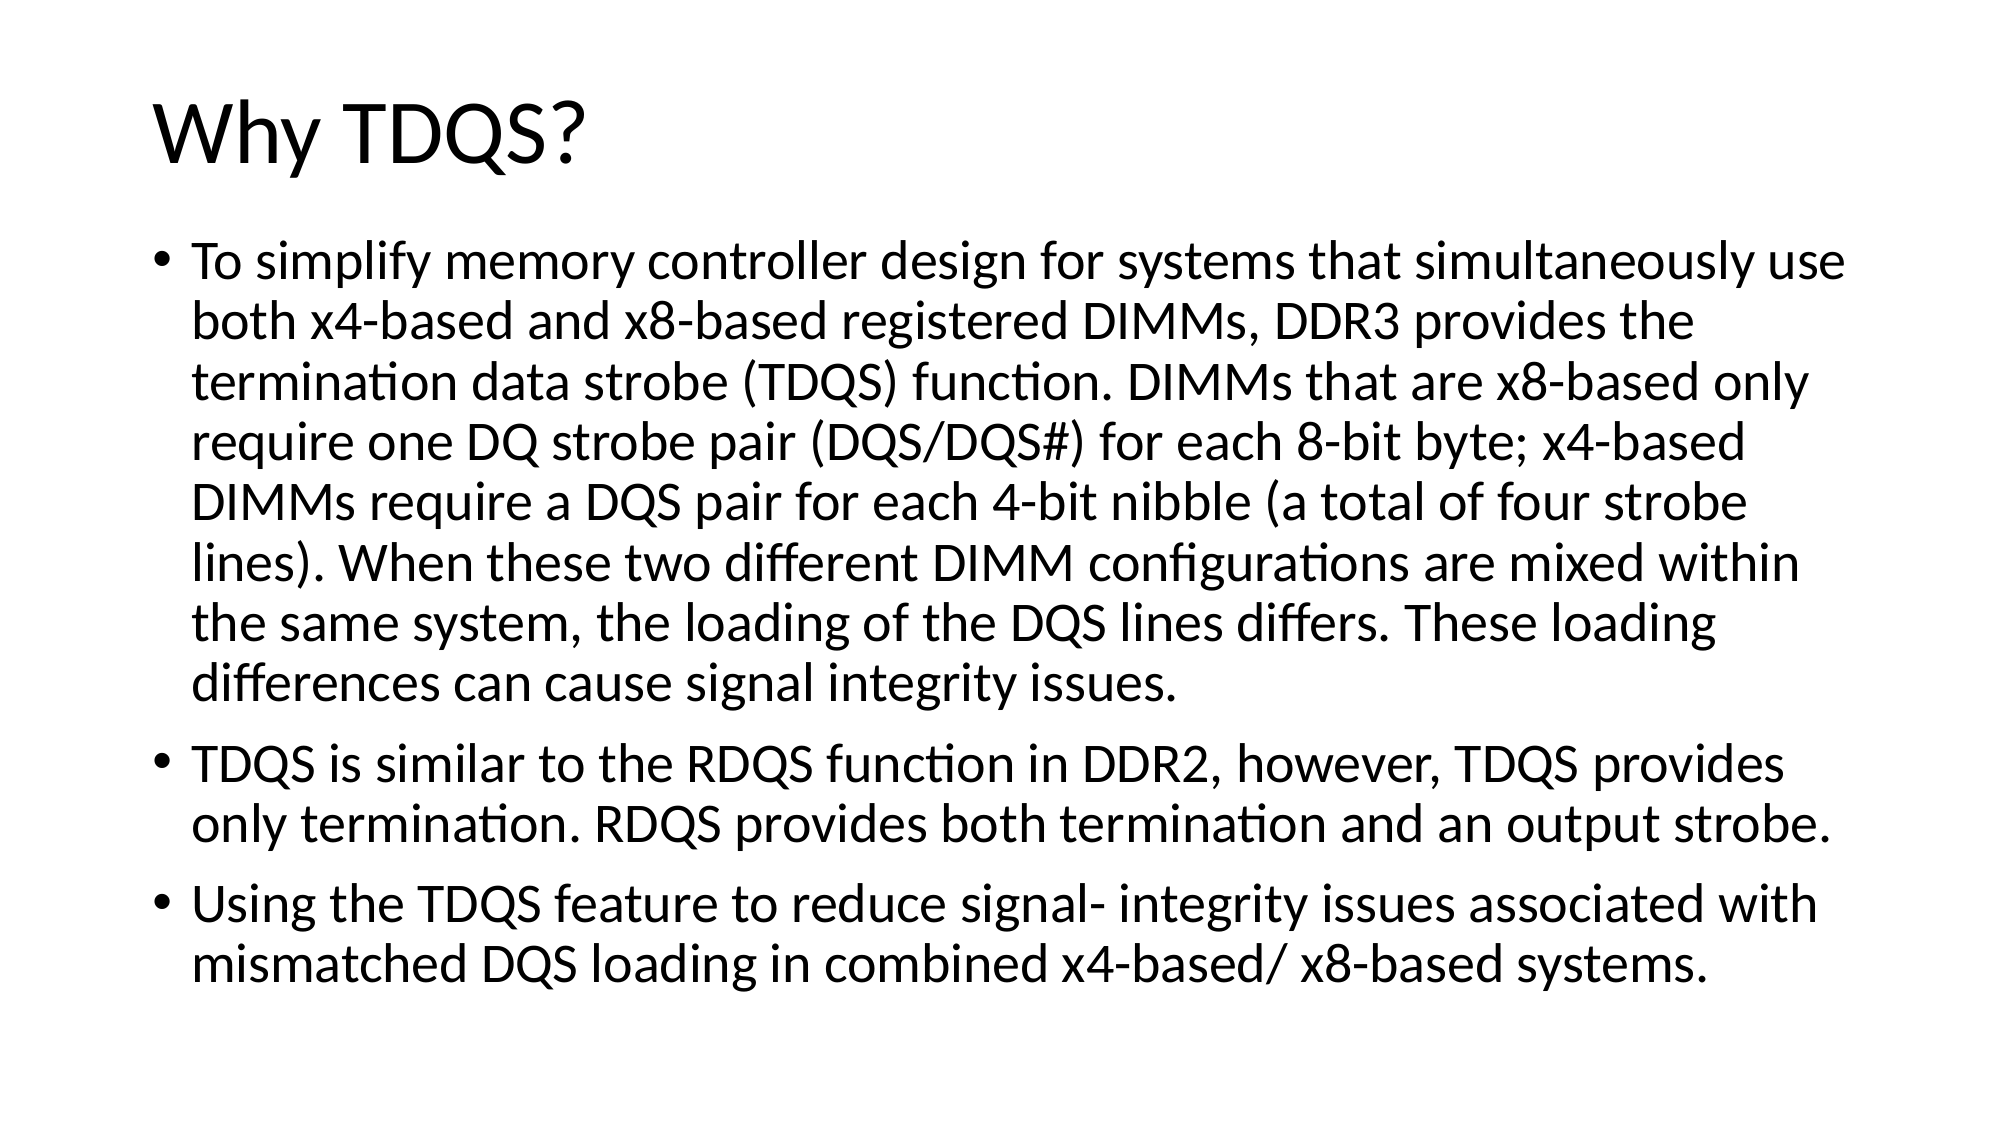

# Why TDQS?
To simplify memory controller design for systems that simultaneously use both x4-based and x8-based registered DIMMs, DDR3 provides the termination data strobe (TDQS) function. DIMMs that are x8-based only require one DQ strobe pair (DQS/DQS#) for each 8-bit byte; x4-based DIMMs require a DQS pair for each 4-bit nibble (a total of four strobe lines). When these two different DIMM configurations are mixed within the same system, the loading of the DQS lines differs. These loading differences can cause signal integrity issues.
TDQS is similar to the RDQS function in DDR2, however, TDQS provides only termination. RDQS provides both termination and an output strobe.
Using the TDQS feature to reduce signal- integrity issues associated with mismatched DQS loading in combined x4-based/ x8-based systems.